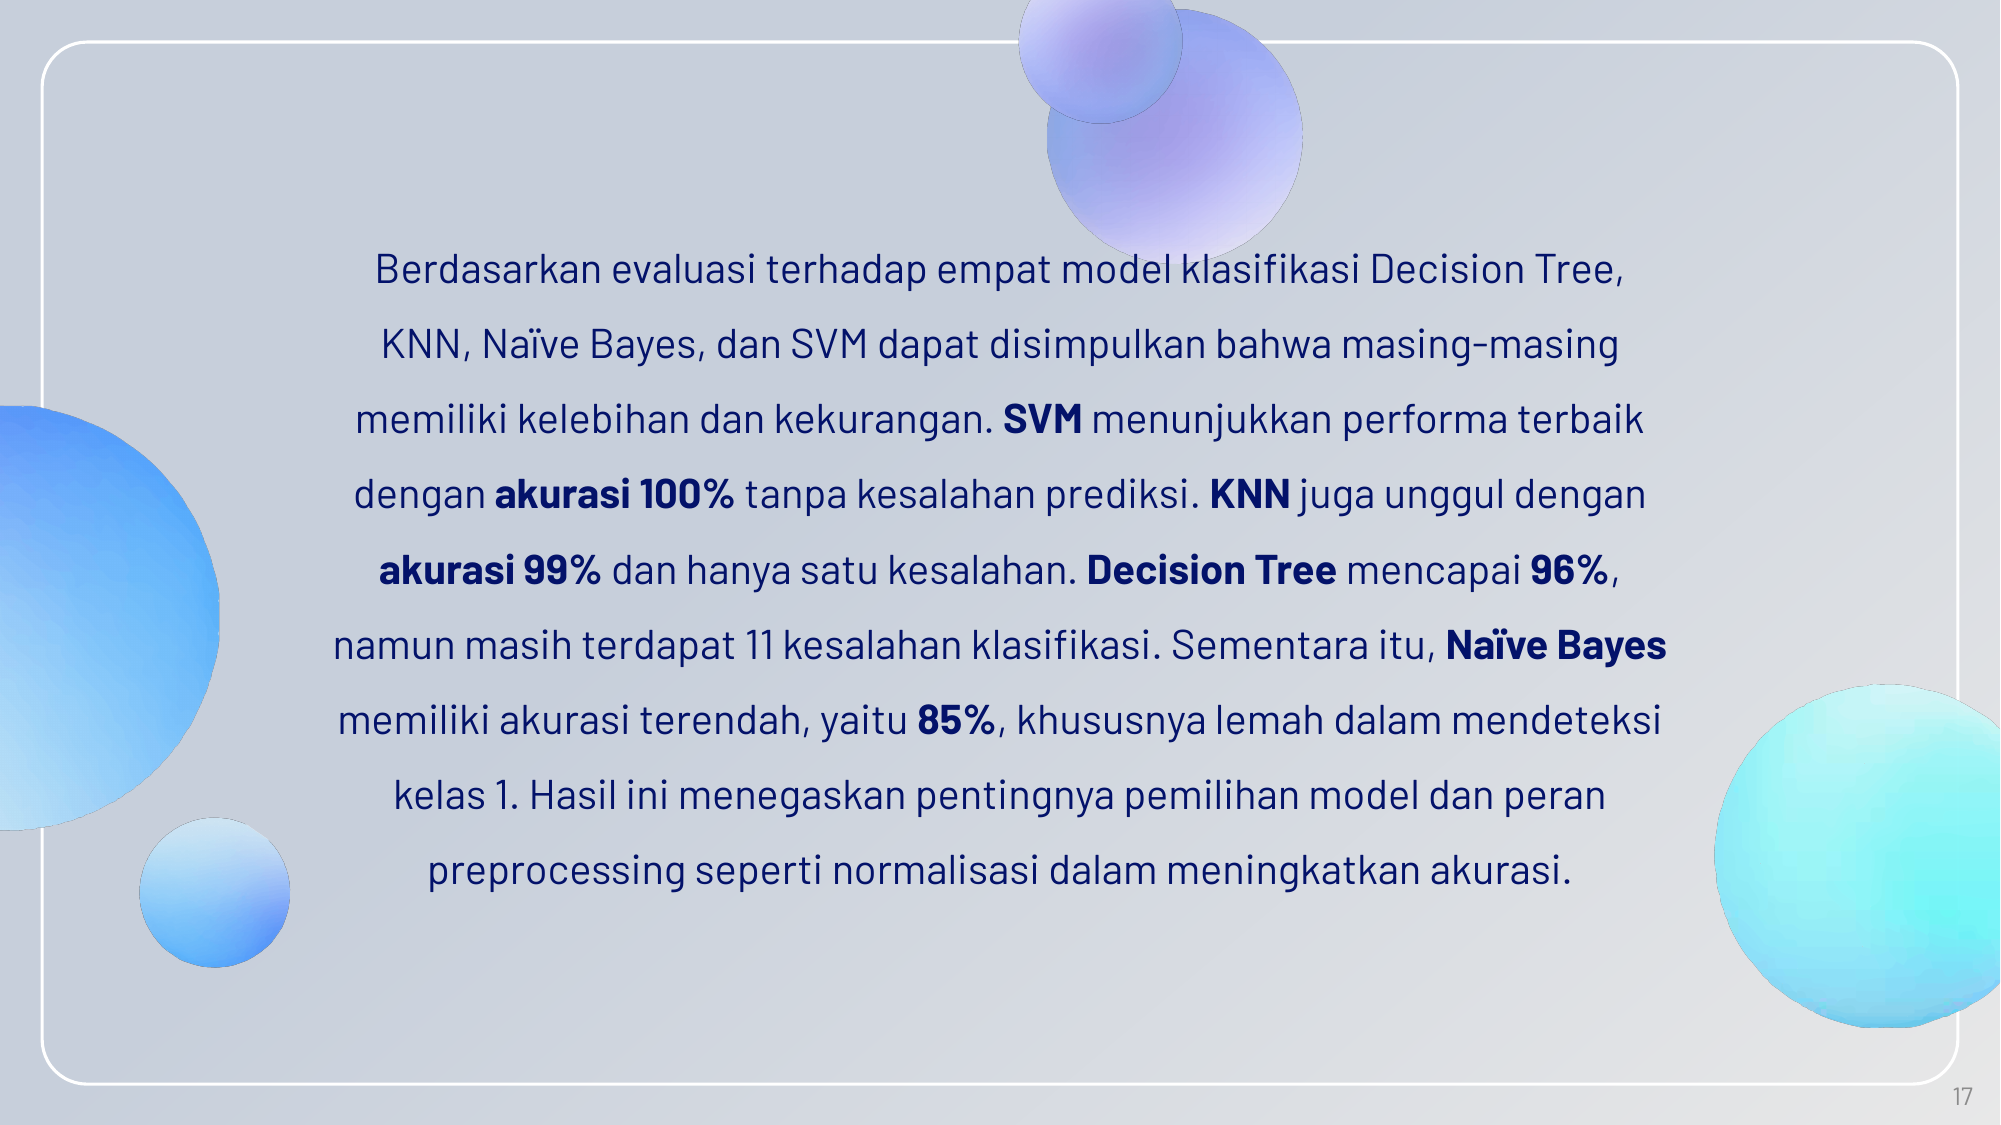

Berdasarkan evaluasi terhadap empat model klasifikasi Decision Tree, KNN, Naïve Bayes, dan SVM dapat disimpulkan bahwa masing-masing memiliki kelebihan dan kekurangan. SVM menunjukkan performa terbaik dengan akurasi 100% tanpa kesalahan prediksi. KNN juga unggul dengan akurasi 99% dan hanya satu kesalahan. Decision Tree mencapai 96%, namun masih terdapat 11 kesalahan klasifikasi. Sementara itu, Naïve Bayes memiliki akurasi terendah, yaitu 85%, khususnya lemah dalam mendeteksi kelas 1. Hasil ini menegaskan pentingnya pemilihan model dan peran preprocessing seperti normalisasi dalam meningkatkan akurasi.
17